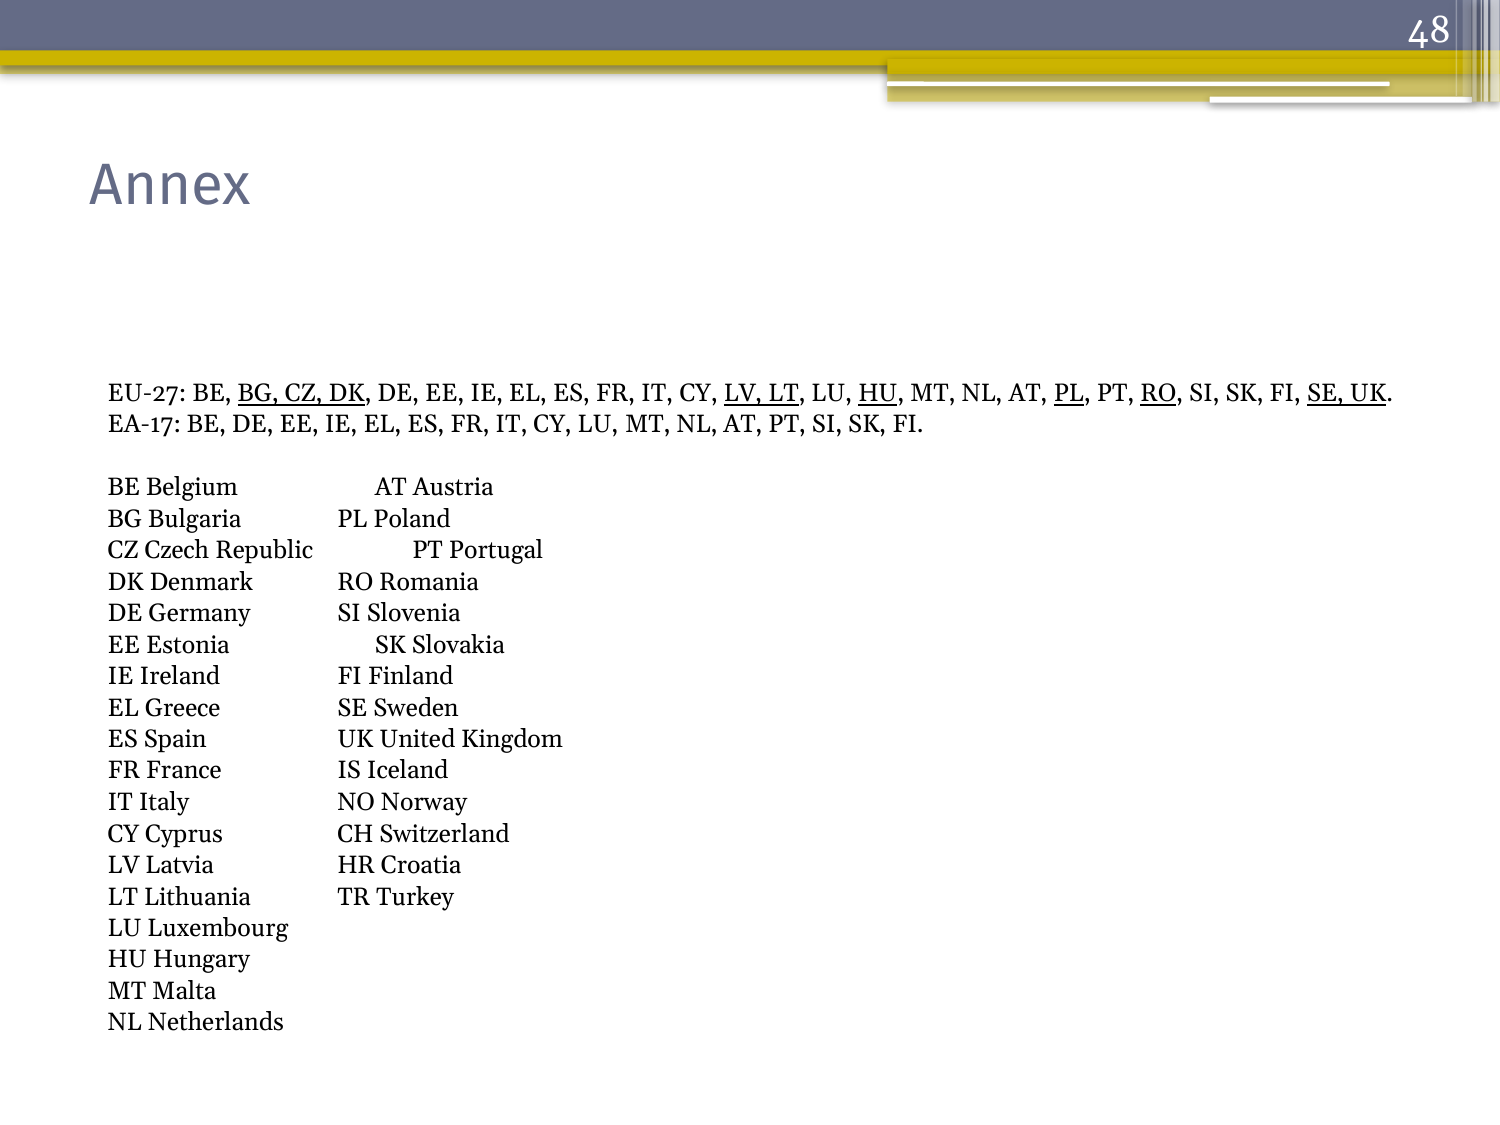

48
# Annex
EU-27: BE, BG, CZ, DK, DE, EE, IE, EL, ES, FR, IT, CY, LV, LT, LU, HU, MT, NL, AT, PL, PT, RO, SI, SK, FI, SE, UK.
EA-17: BE, DE, EE, IE, EL, ES, FR, IT, CY, LU, MT, NL, AT, PT, SI, SK, FI.

BE Belgium				AT Austria
BG Bulgaria			PL Poland
CZ Czech Republic			PT Portugal
DK Denmark			RO Romania
DE Germany			SI Slovenia
EE Estonia				SK Slovakia
IE Ireland				FI Finland
EL Greece				SE Sweden
ES Spain				UK United Kingdom
FR France				IS Iceland
IT Italy				NO Norway
CY Cyprus				CH Switzerland
LV Latvia				HR Croatia
LT Lithuania			TR Turkey
LU Luxembourg
HU Hungary
MT Malta
NL Netherlands